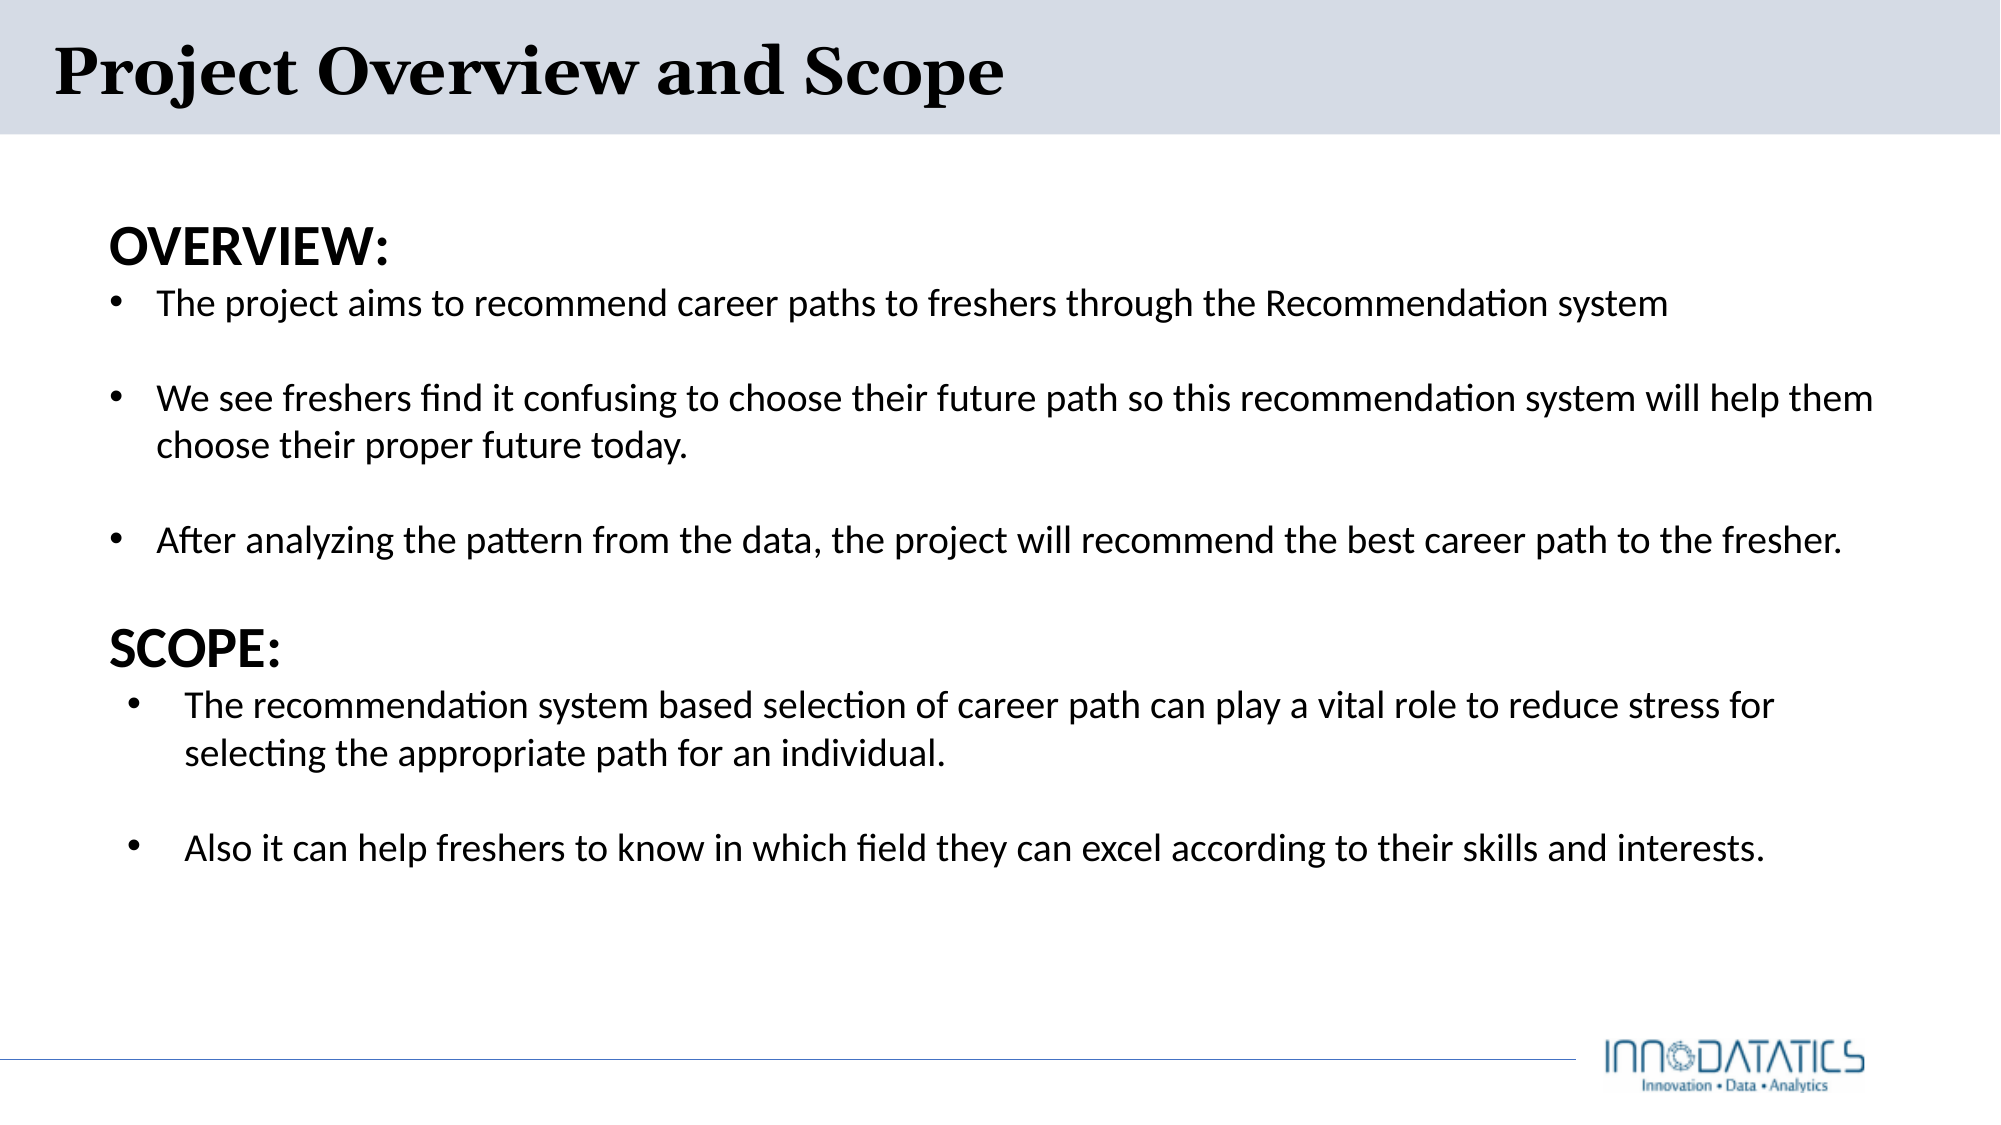

# Project Overview and Scope
OVERVIEW:
The project aims to recommend career paths to freshers through the Recommendation system

We see freshers find it confusing to choose their future path so this recommendation system will help them choose their proper future today.

After analyzing the pattern from the data, the project will recommend the best career path to the fresher.

SCOPE:
The recommendation system based selection of career path can play a vital role to reduce stress for selecting the appropriate path for an individual.

Also it can help freshers to know in which field they can excel according to their skills and interests.